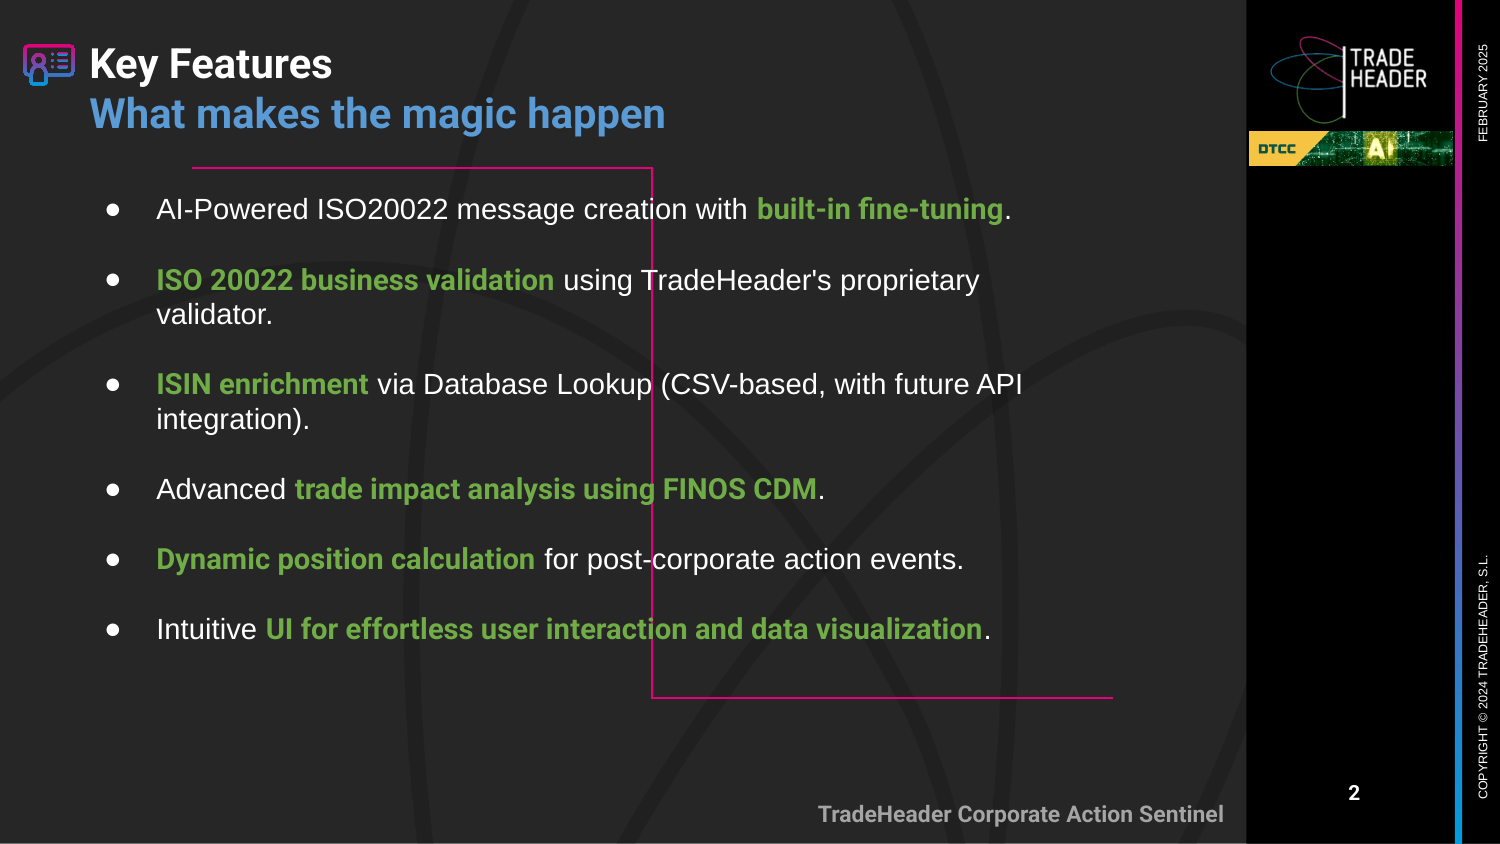

Key Features
What makes the magic happen

AI-Powered ISO20022 message creation with built-in fine-tuning.

ISO 20022 business validation using TradeHeader's proprietary validator.

ISIN enrichment via Database Lookup (CSV-based, with future API integration).

Advanced trade impact analysis using FINOS CDM.

Dynamic position calculation for post-corporate action events.

Intuitive UI for effortless user interaction and data visualization.
2